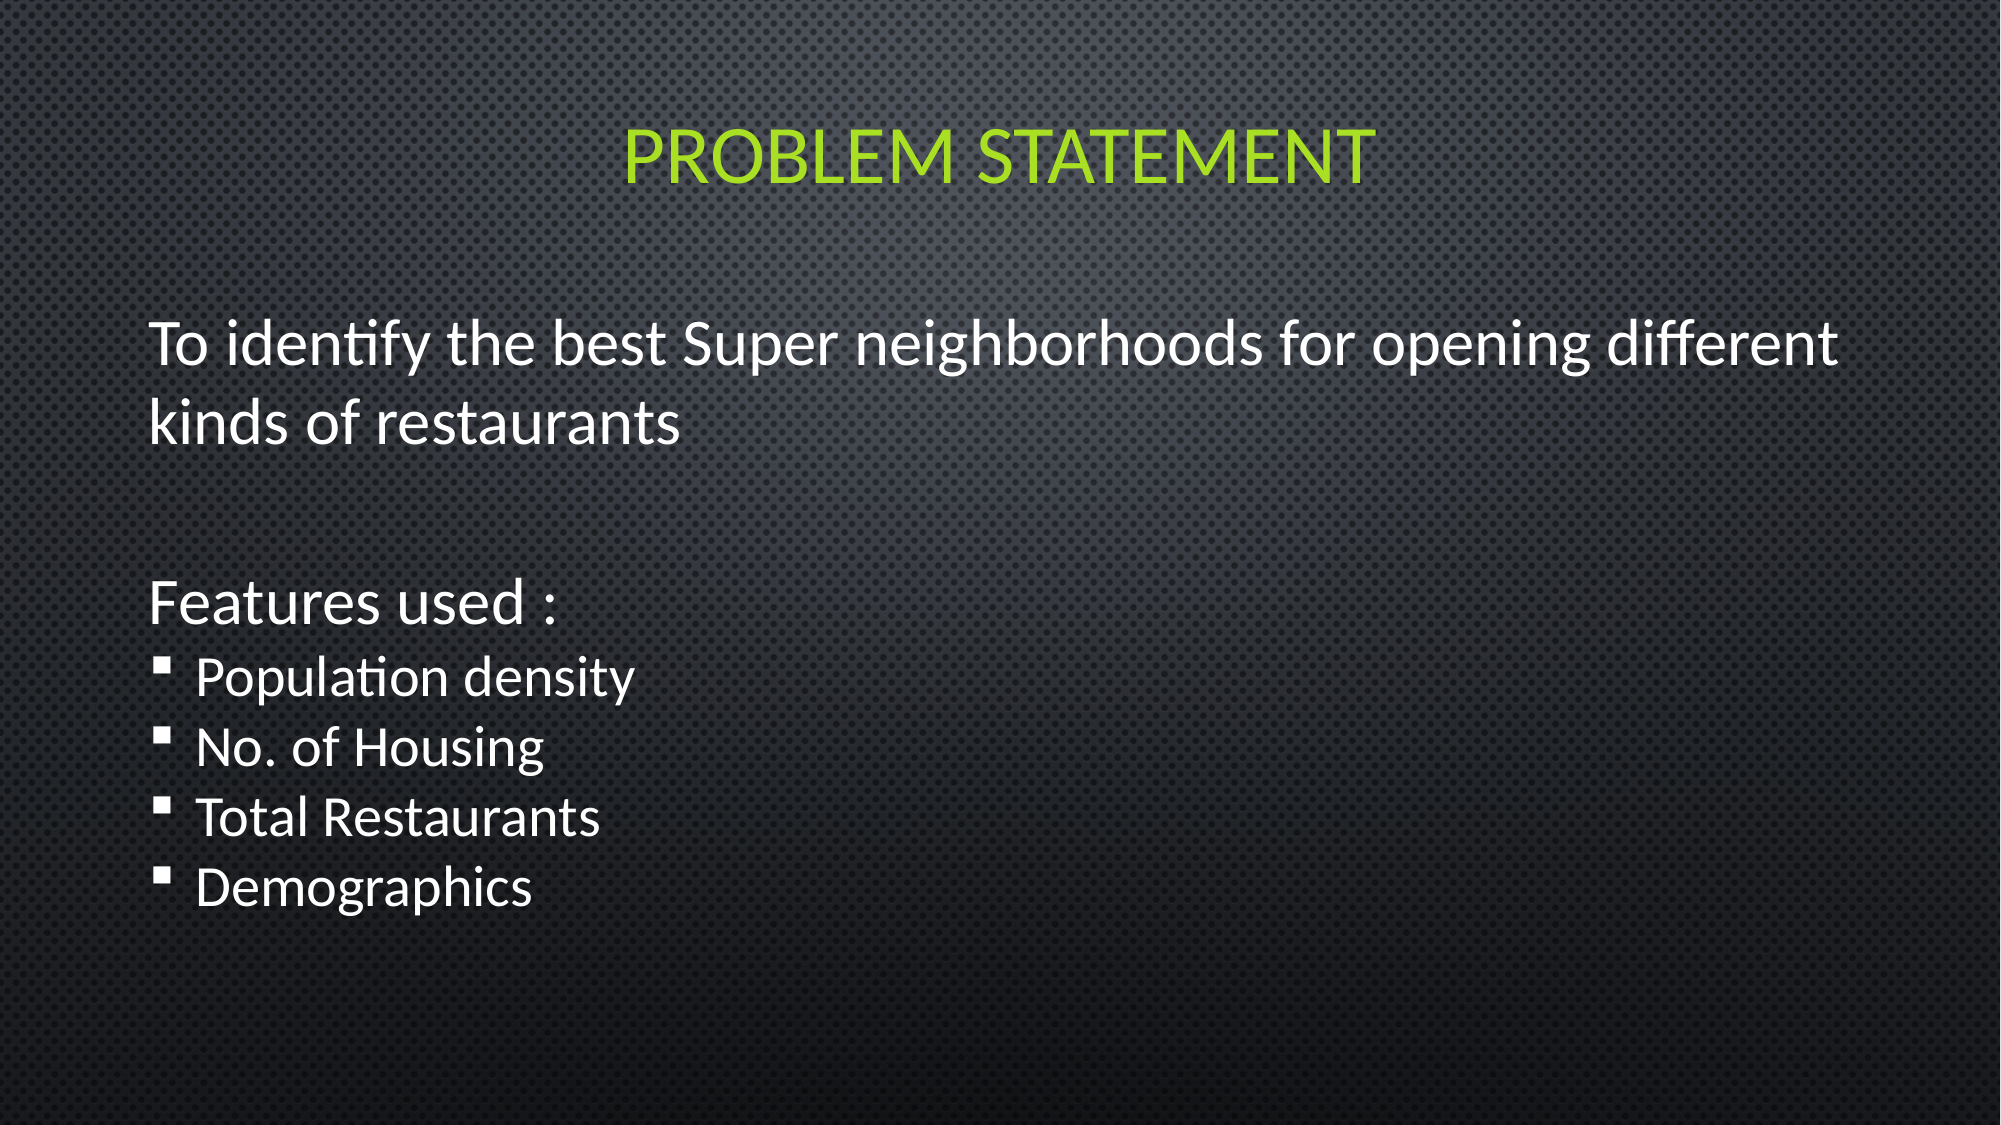

# Problem statement
To identify the best Super neighborhoods for opening different kinds of restaurants

Features used :
Population density
No. of Housing
Total Restaurants
Demographics